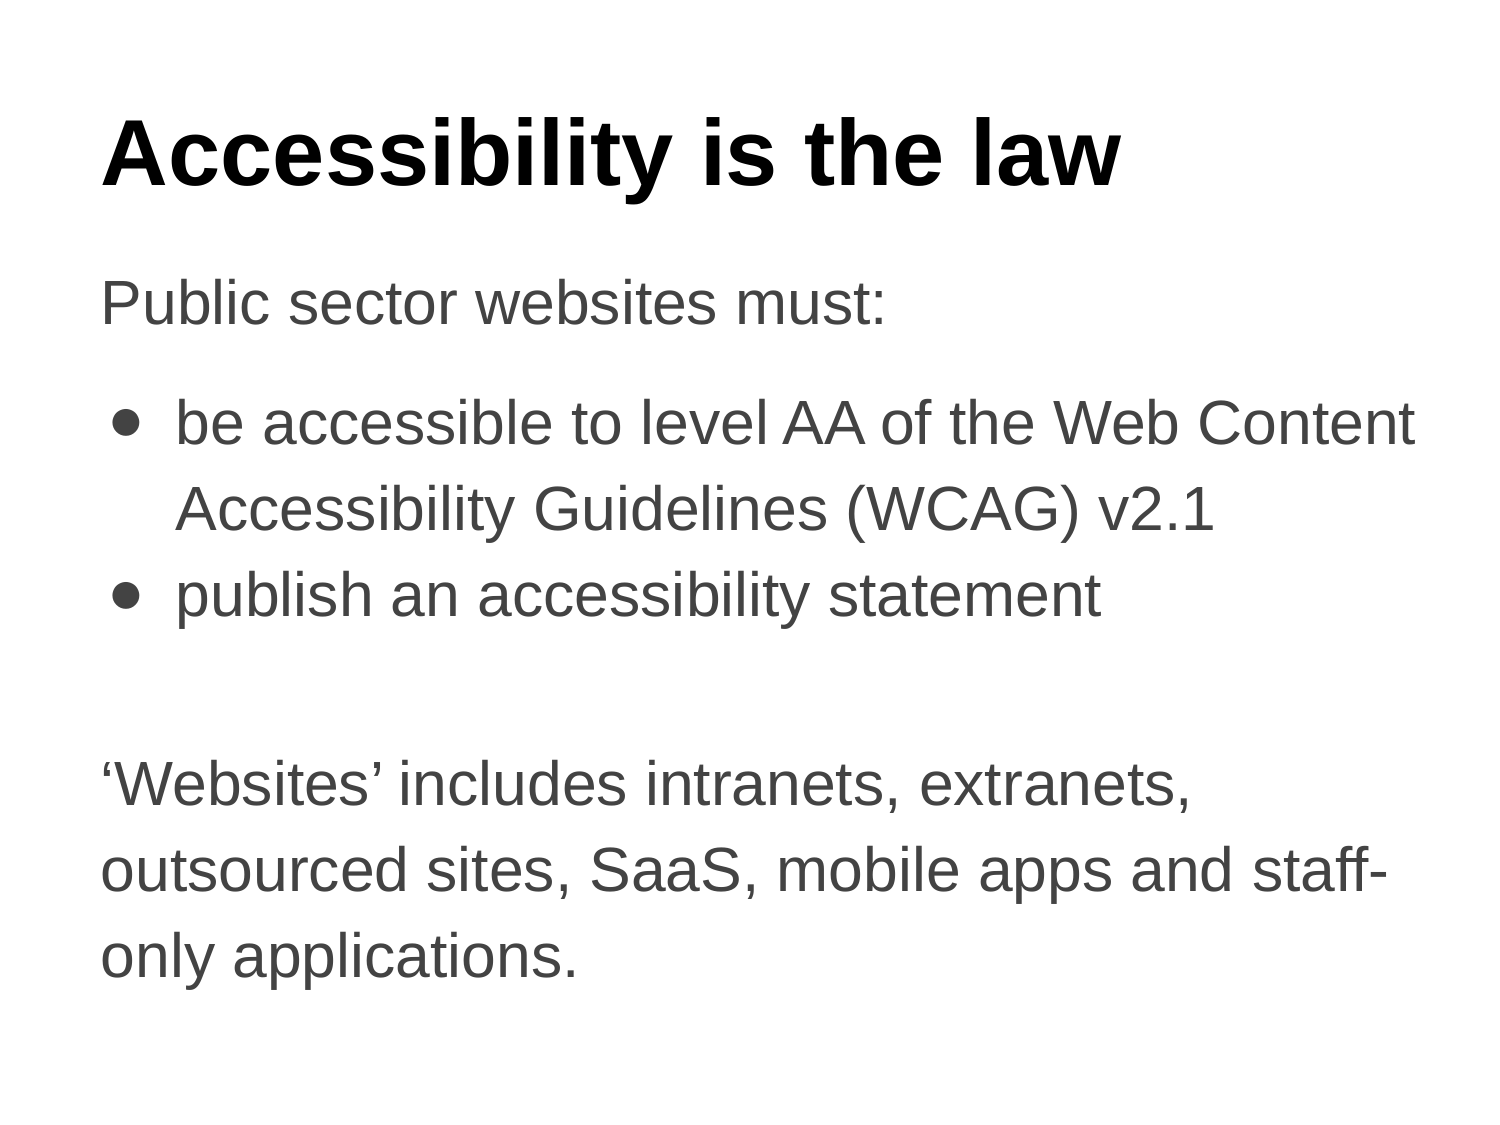

# Accessibility is the law
Public sector websites must:
be accessible to level AA of the Web Content Accessibility Guidelines (WCAG) v2.1
publish an accessibility statement
‘Websites’ includes intranets, extranets, outsourced sites, SaaS, mobile apps and staff-only applications.